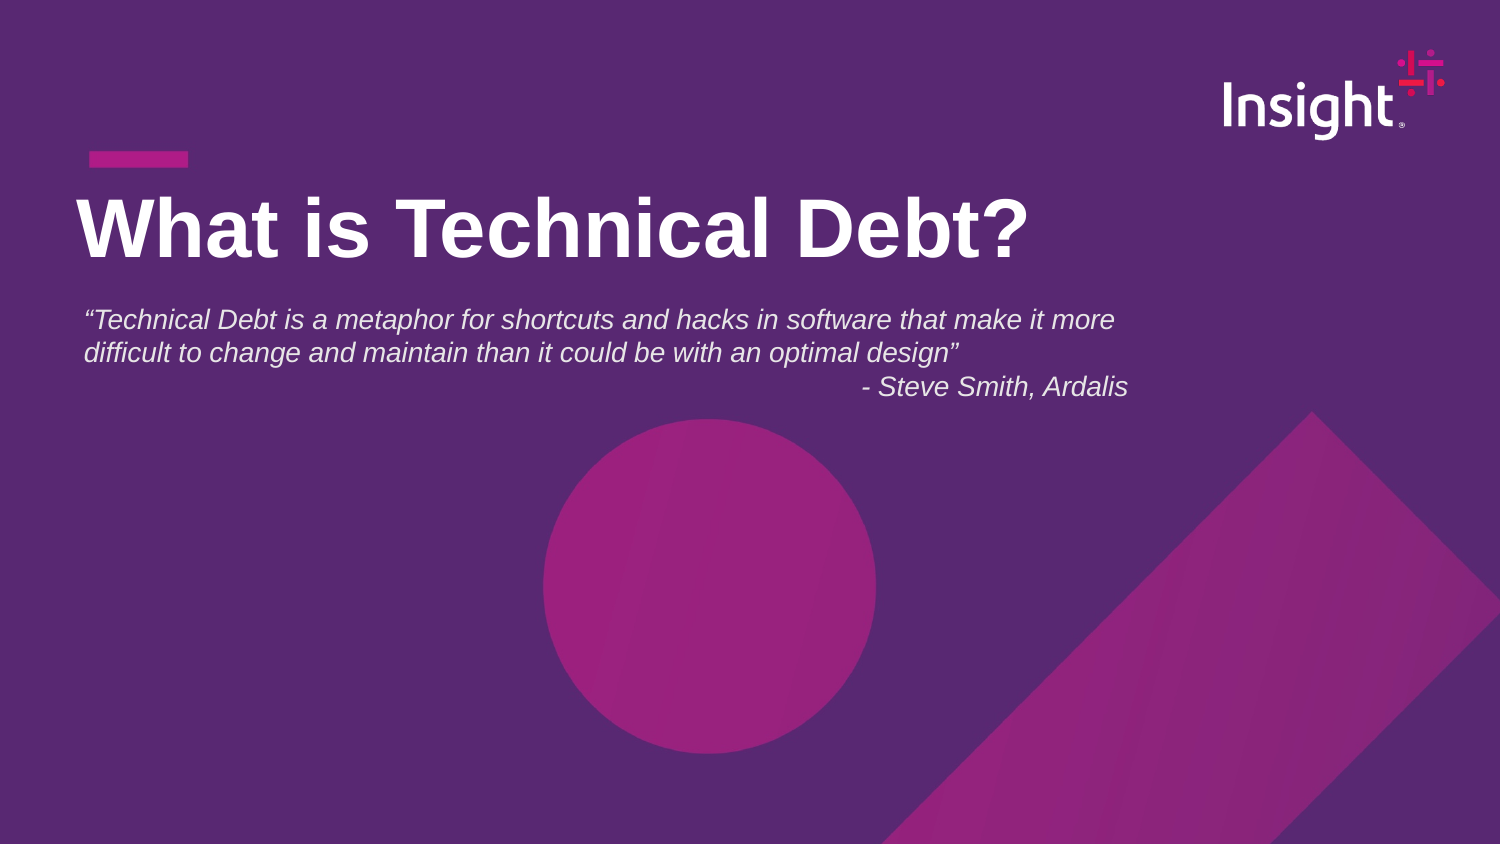

What is Technical Debt?
“Technical Debt is a metaphor for shortcuts and hacks in software that make it more difficult to change and maintain than it could be with an optimal design”
- Steve Smith, Ardalis